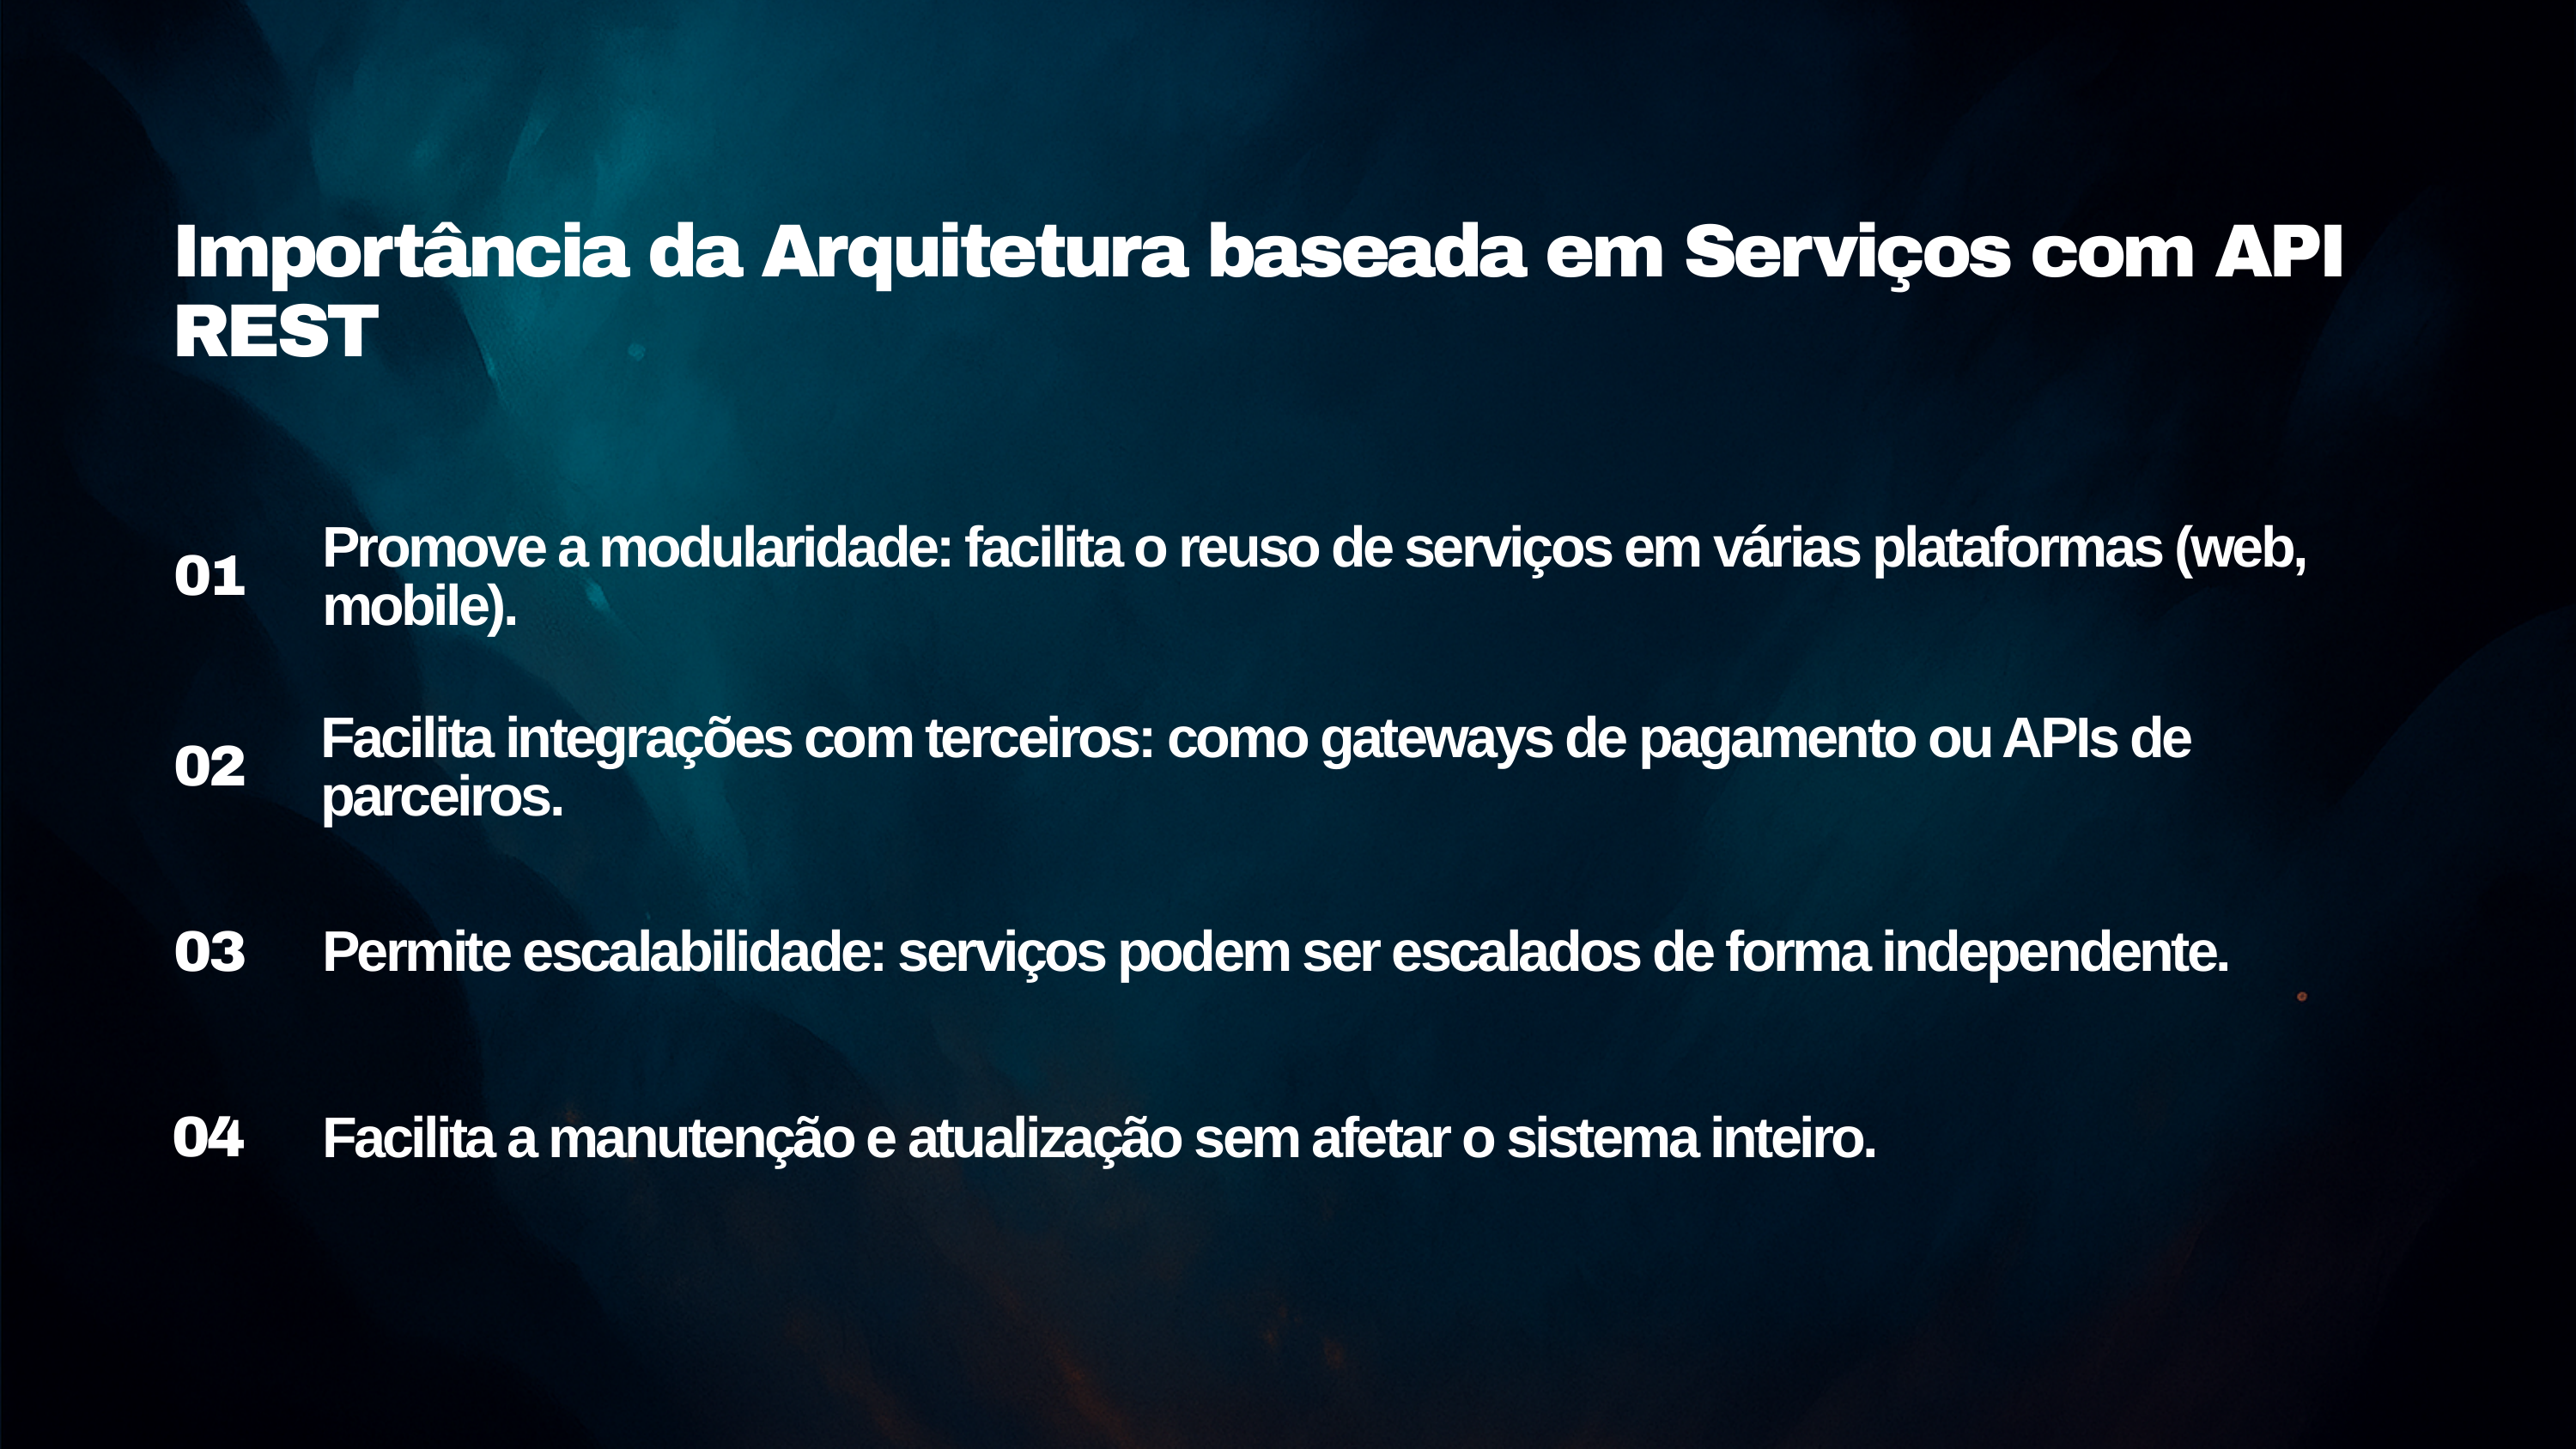

Importância da Arquitetura baseada em Serviços com API REST
Promove a modularidade: facilita o reuso de serviços em várias plataformas (web, mobile).
01
Facilita integrações com terceiros: como gateways de pagamento ou APIs de parceiros.
02
03
Permite escalabilidade: serviços podem ser escalados de forma independente.
04
Facilita a manutenção e atualização sem afetar o sistema inteiro.